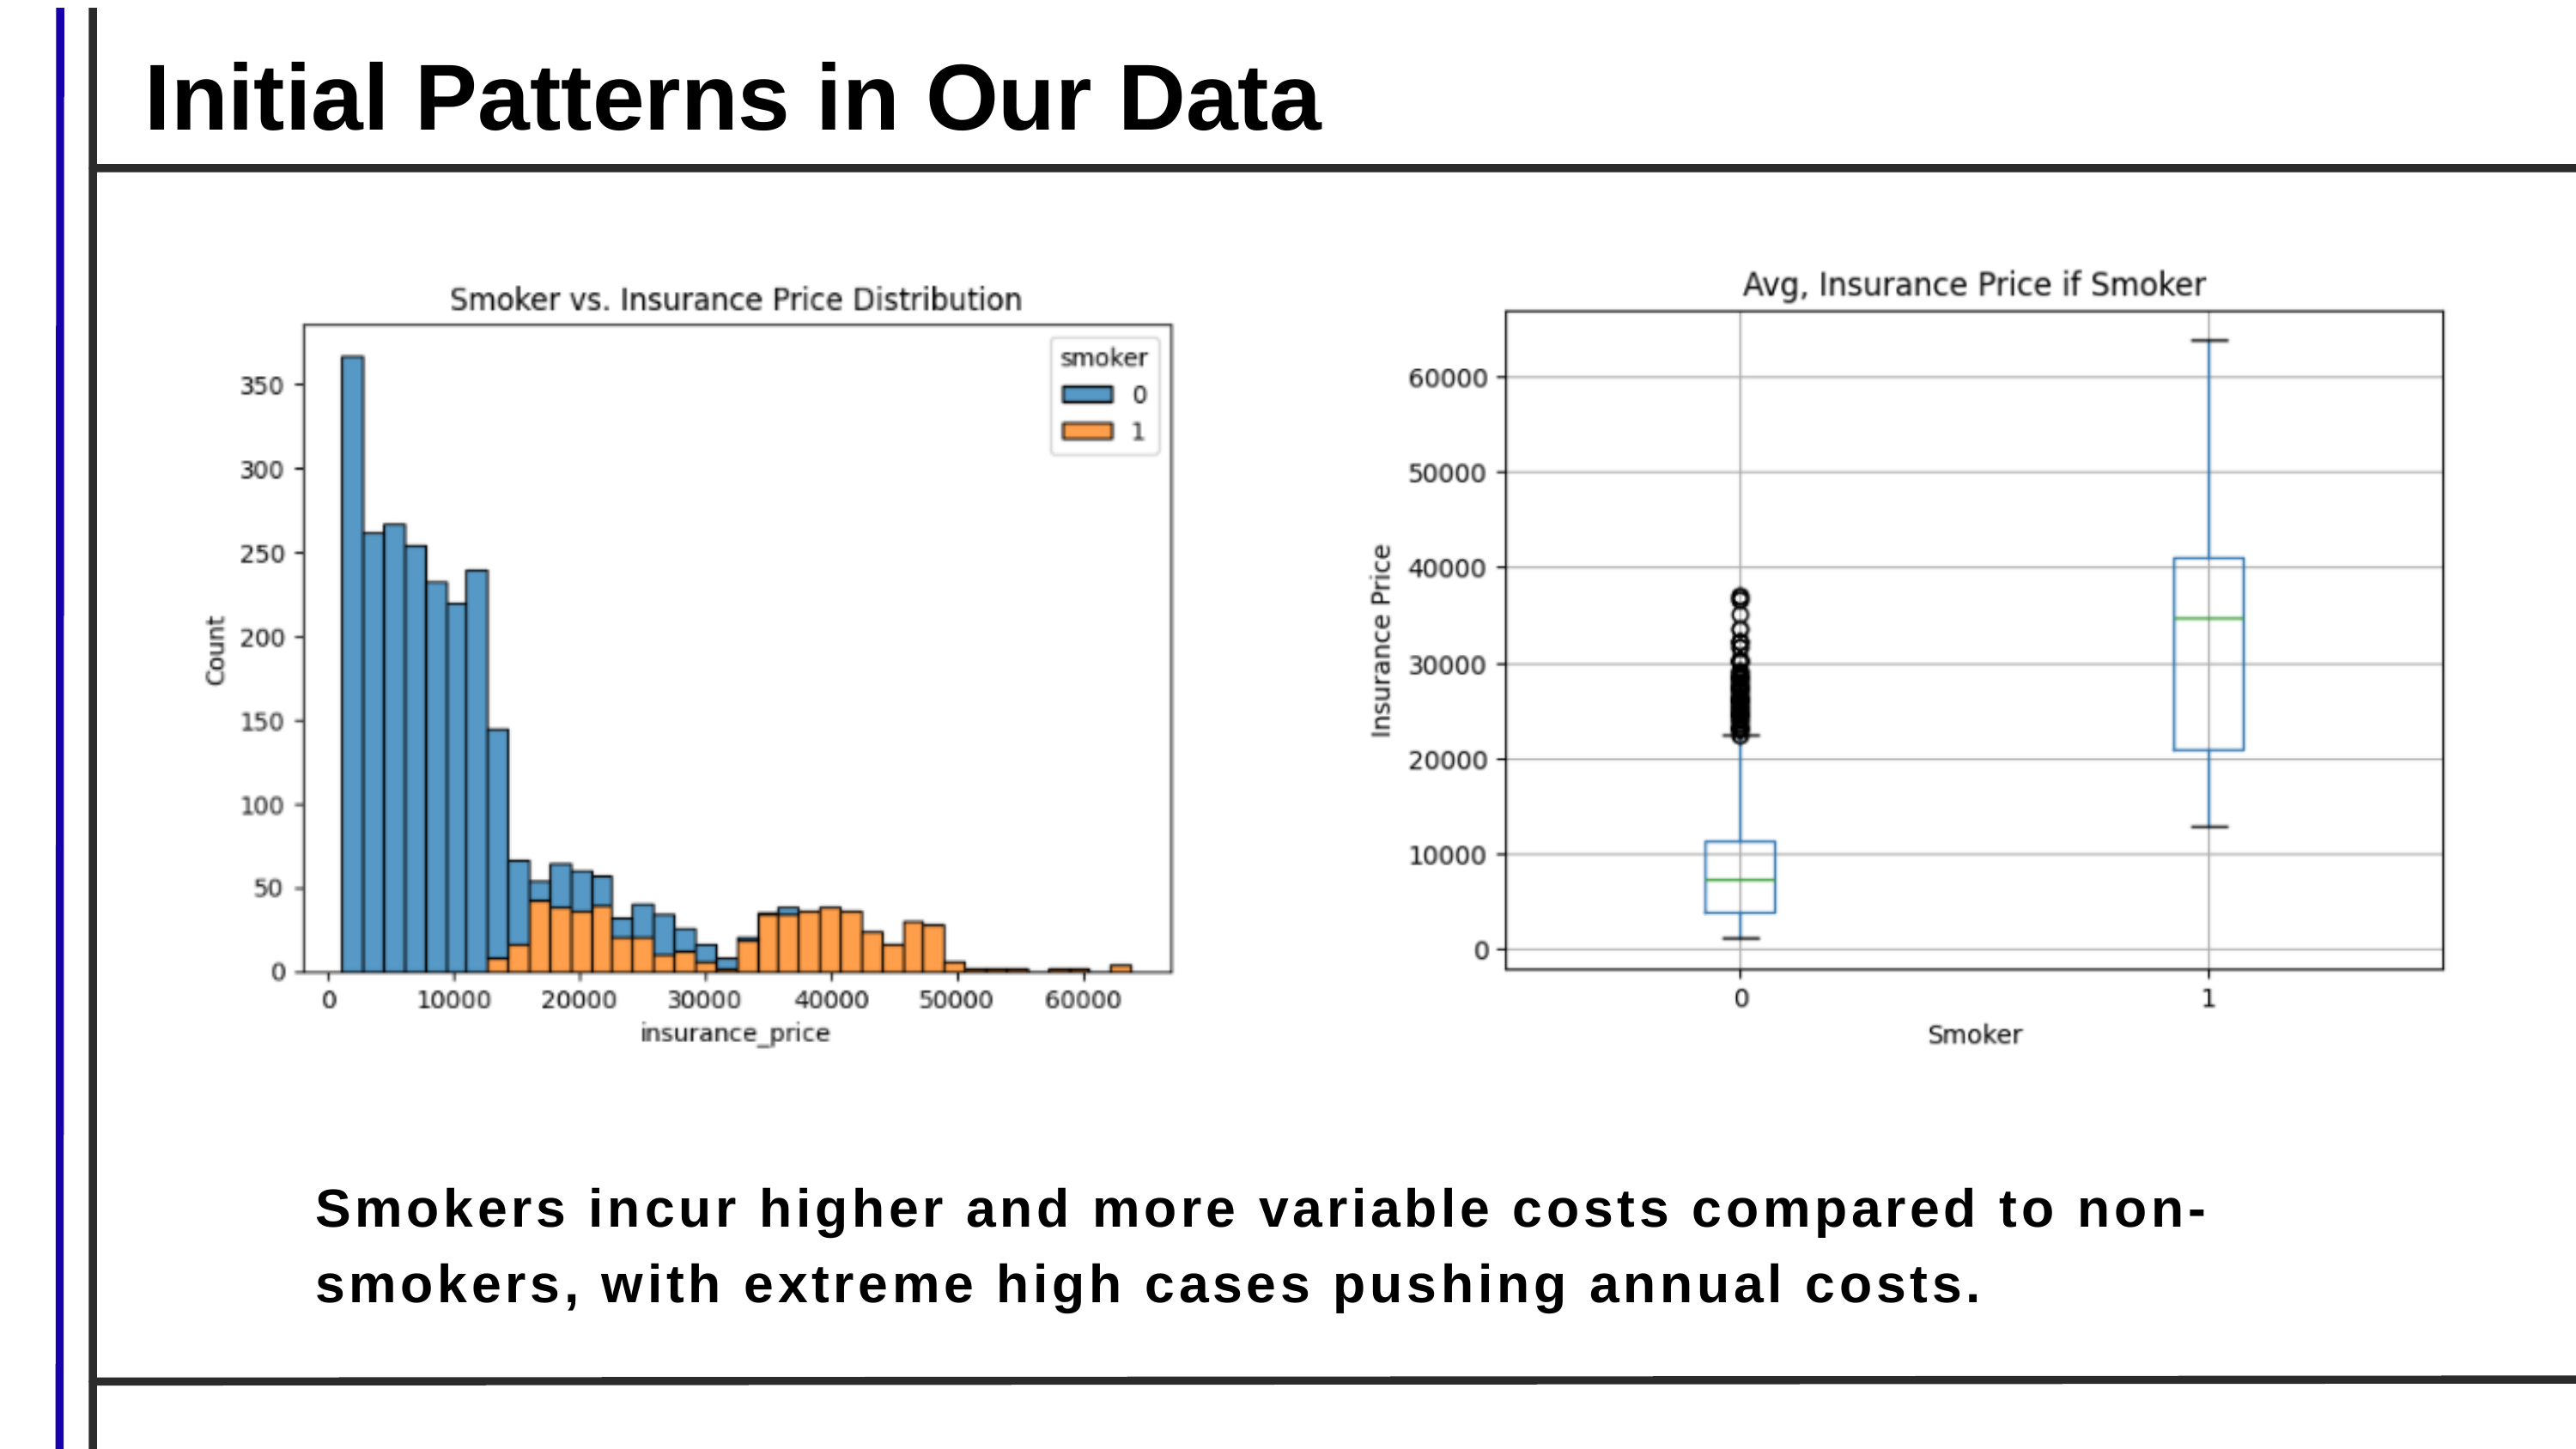

Initial Patterns in Our Data

Smokers incur higher and more variable costs compared to non-smokers, with extreme high cases pushing annual costs.